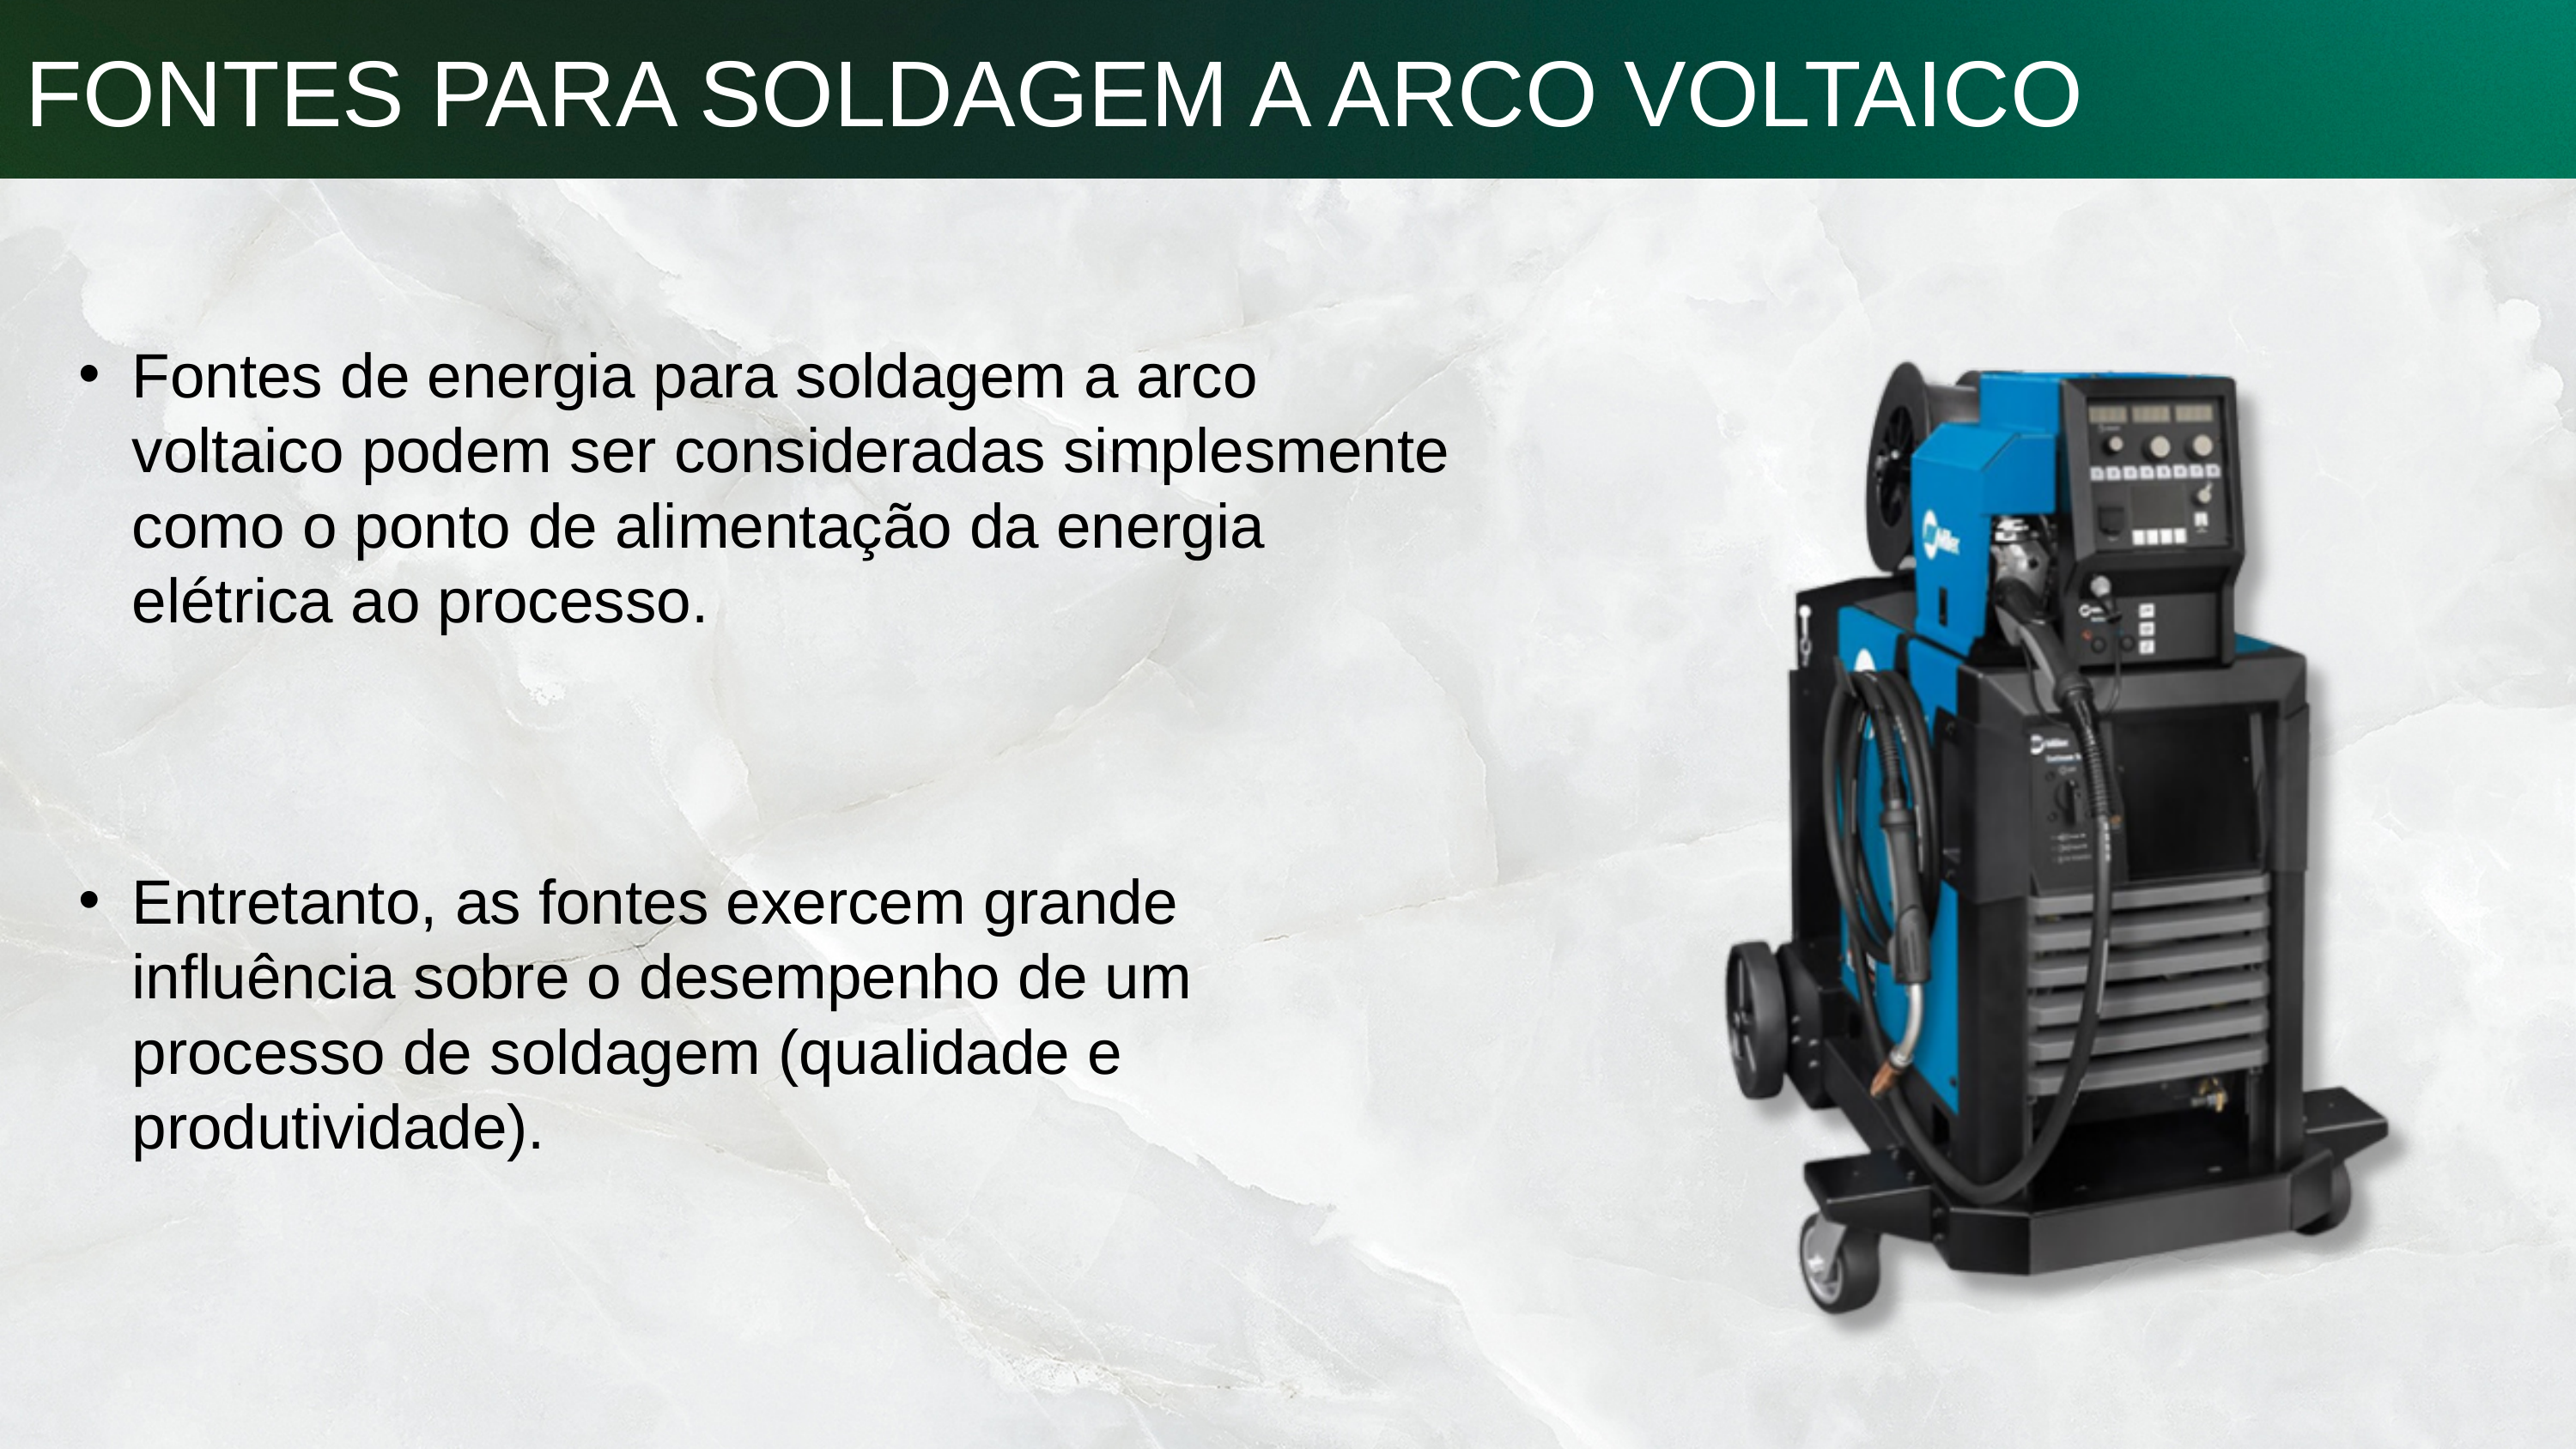

FONTES PARA SOLDAGEM A ARCO VOLTAICO

Fontes de energia para soldagem a arco voltaico podem ser consideradas simplesmente como o ponto de alimentação da energia elétrica ao processo.
Entretanto, as fontes exercem grande influência sobre o desempenho de um processo de soldagem (qualidade e produtividade).